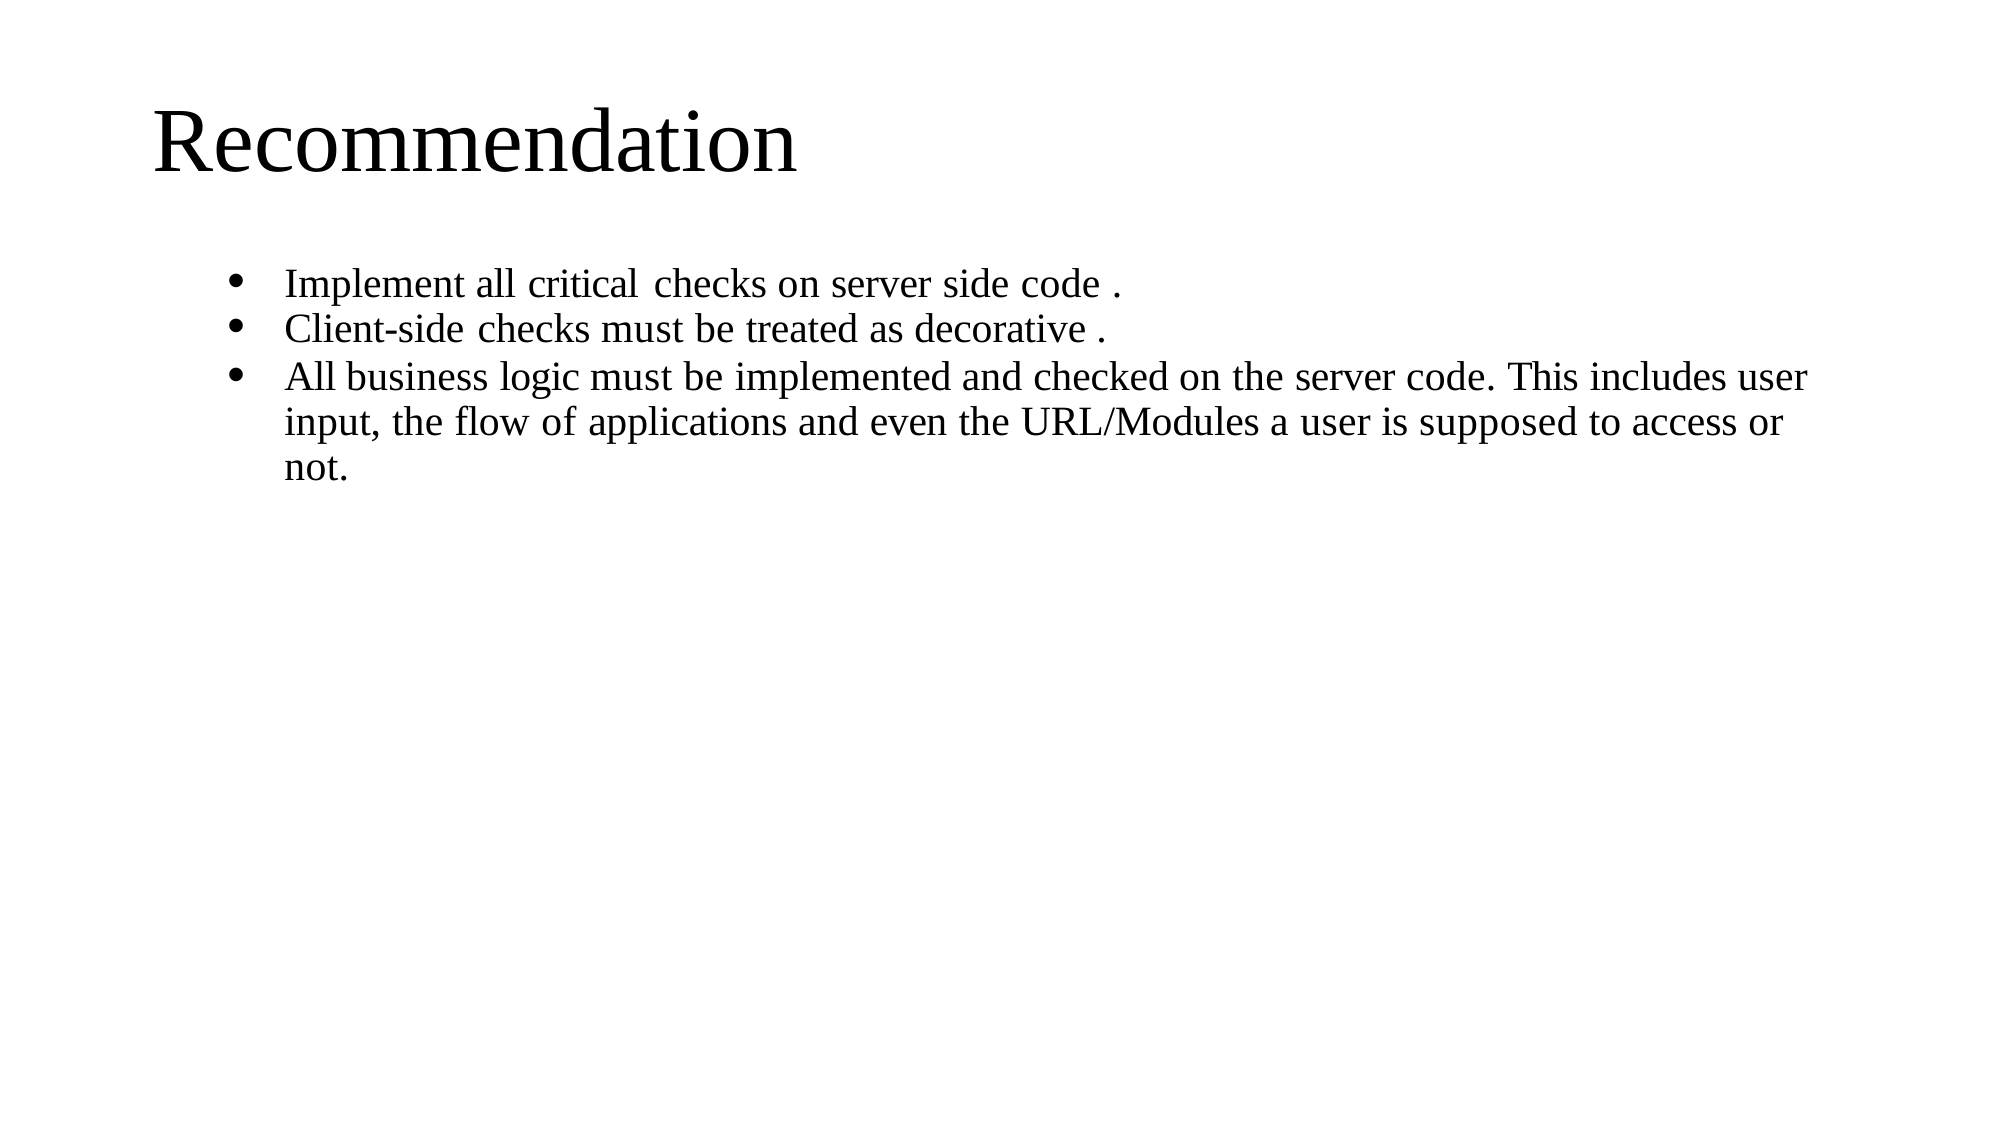

Recommendation
Implement all critical checks on server side code .
Client-side checks must be treated as decorative .
All business logic must be implemented and checked on the server code. This includes user  input, the flow of applications and even the URL/Modules a user is supposed to access or not.